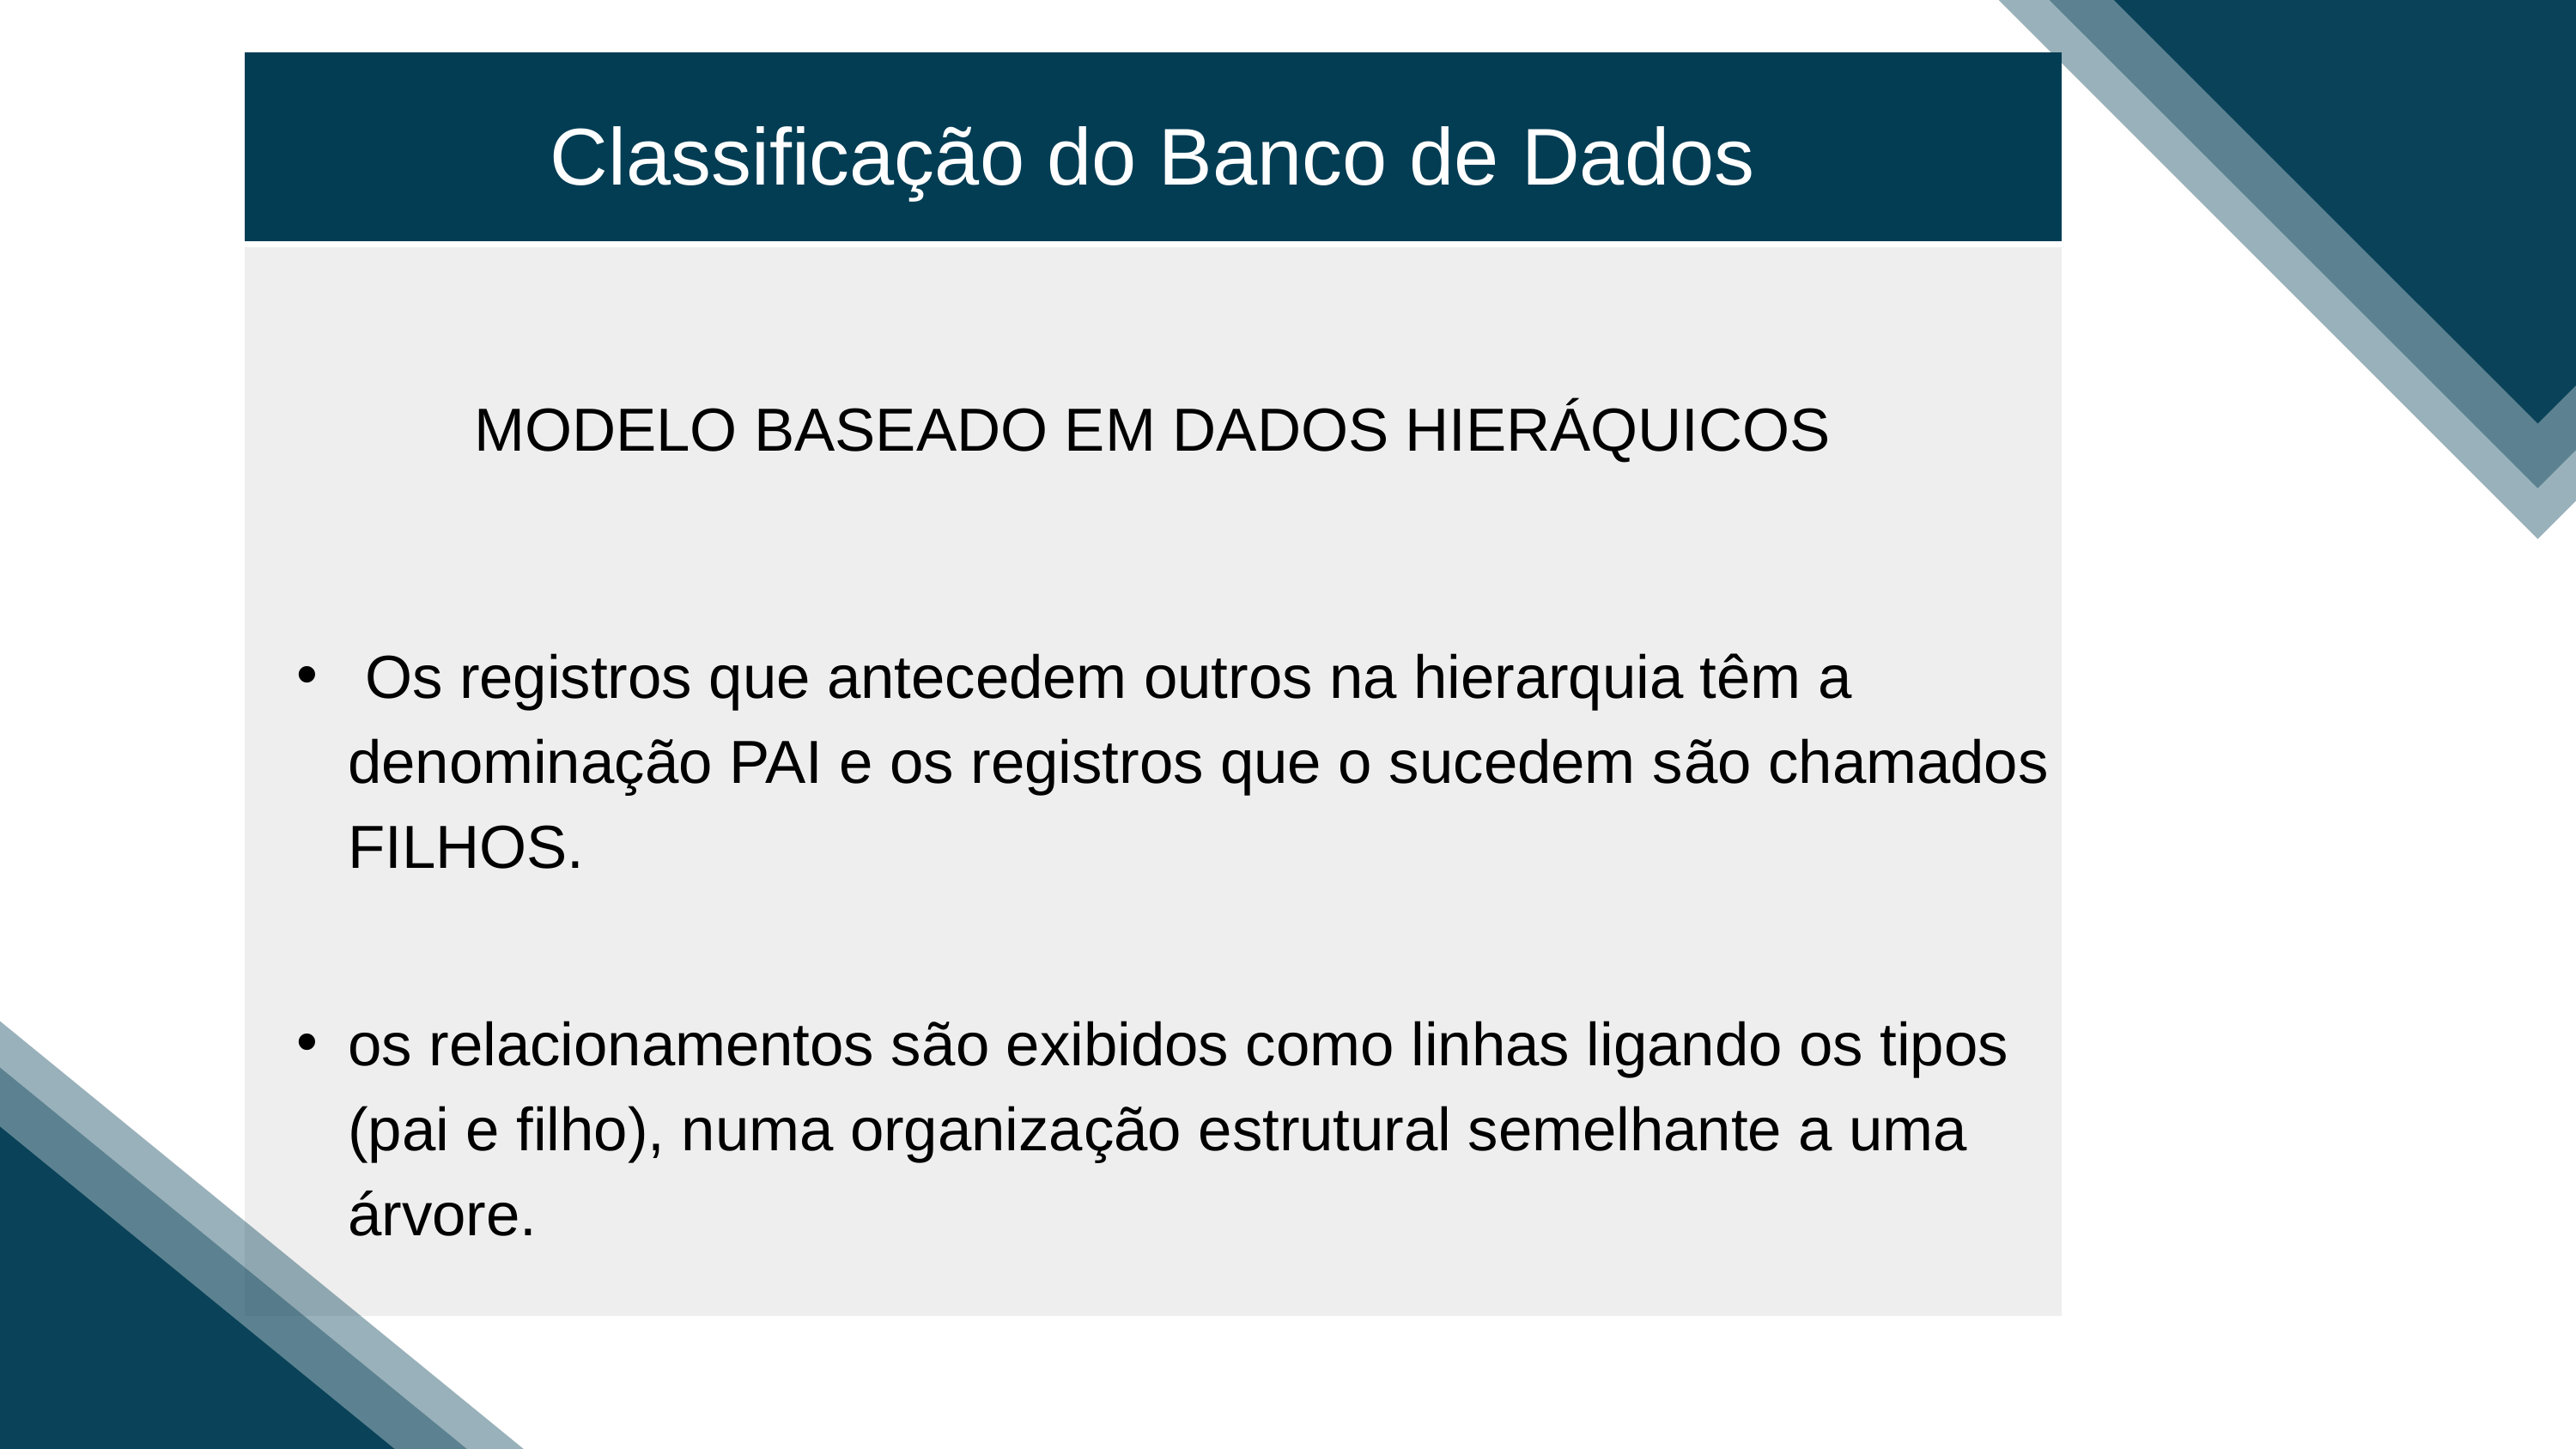

Classificação do Banco de Dados

MODELO BASEADO EM DADOS HIERÁQUICOS
 Os registros que antecedem outros na hierarquia têm a denominação PAI e os registros que o sucedem são chamados FILHOS.

os relacionamentos são exibidos como linhas ligando os tipos (pai e filho), numa organização estrutural semelhante a uma árvore.